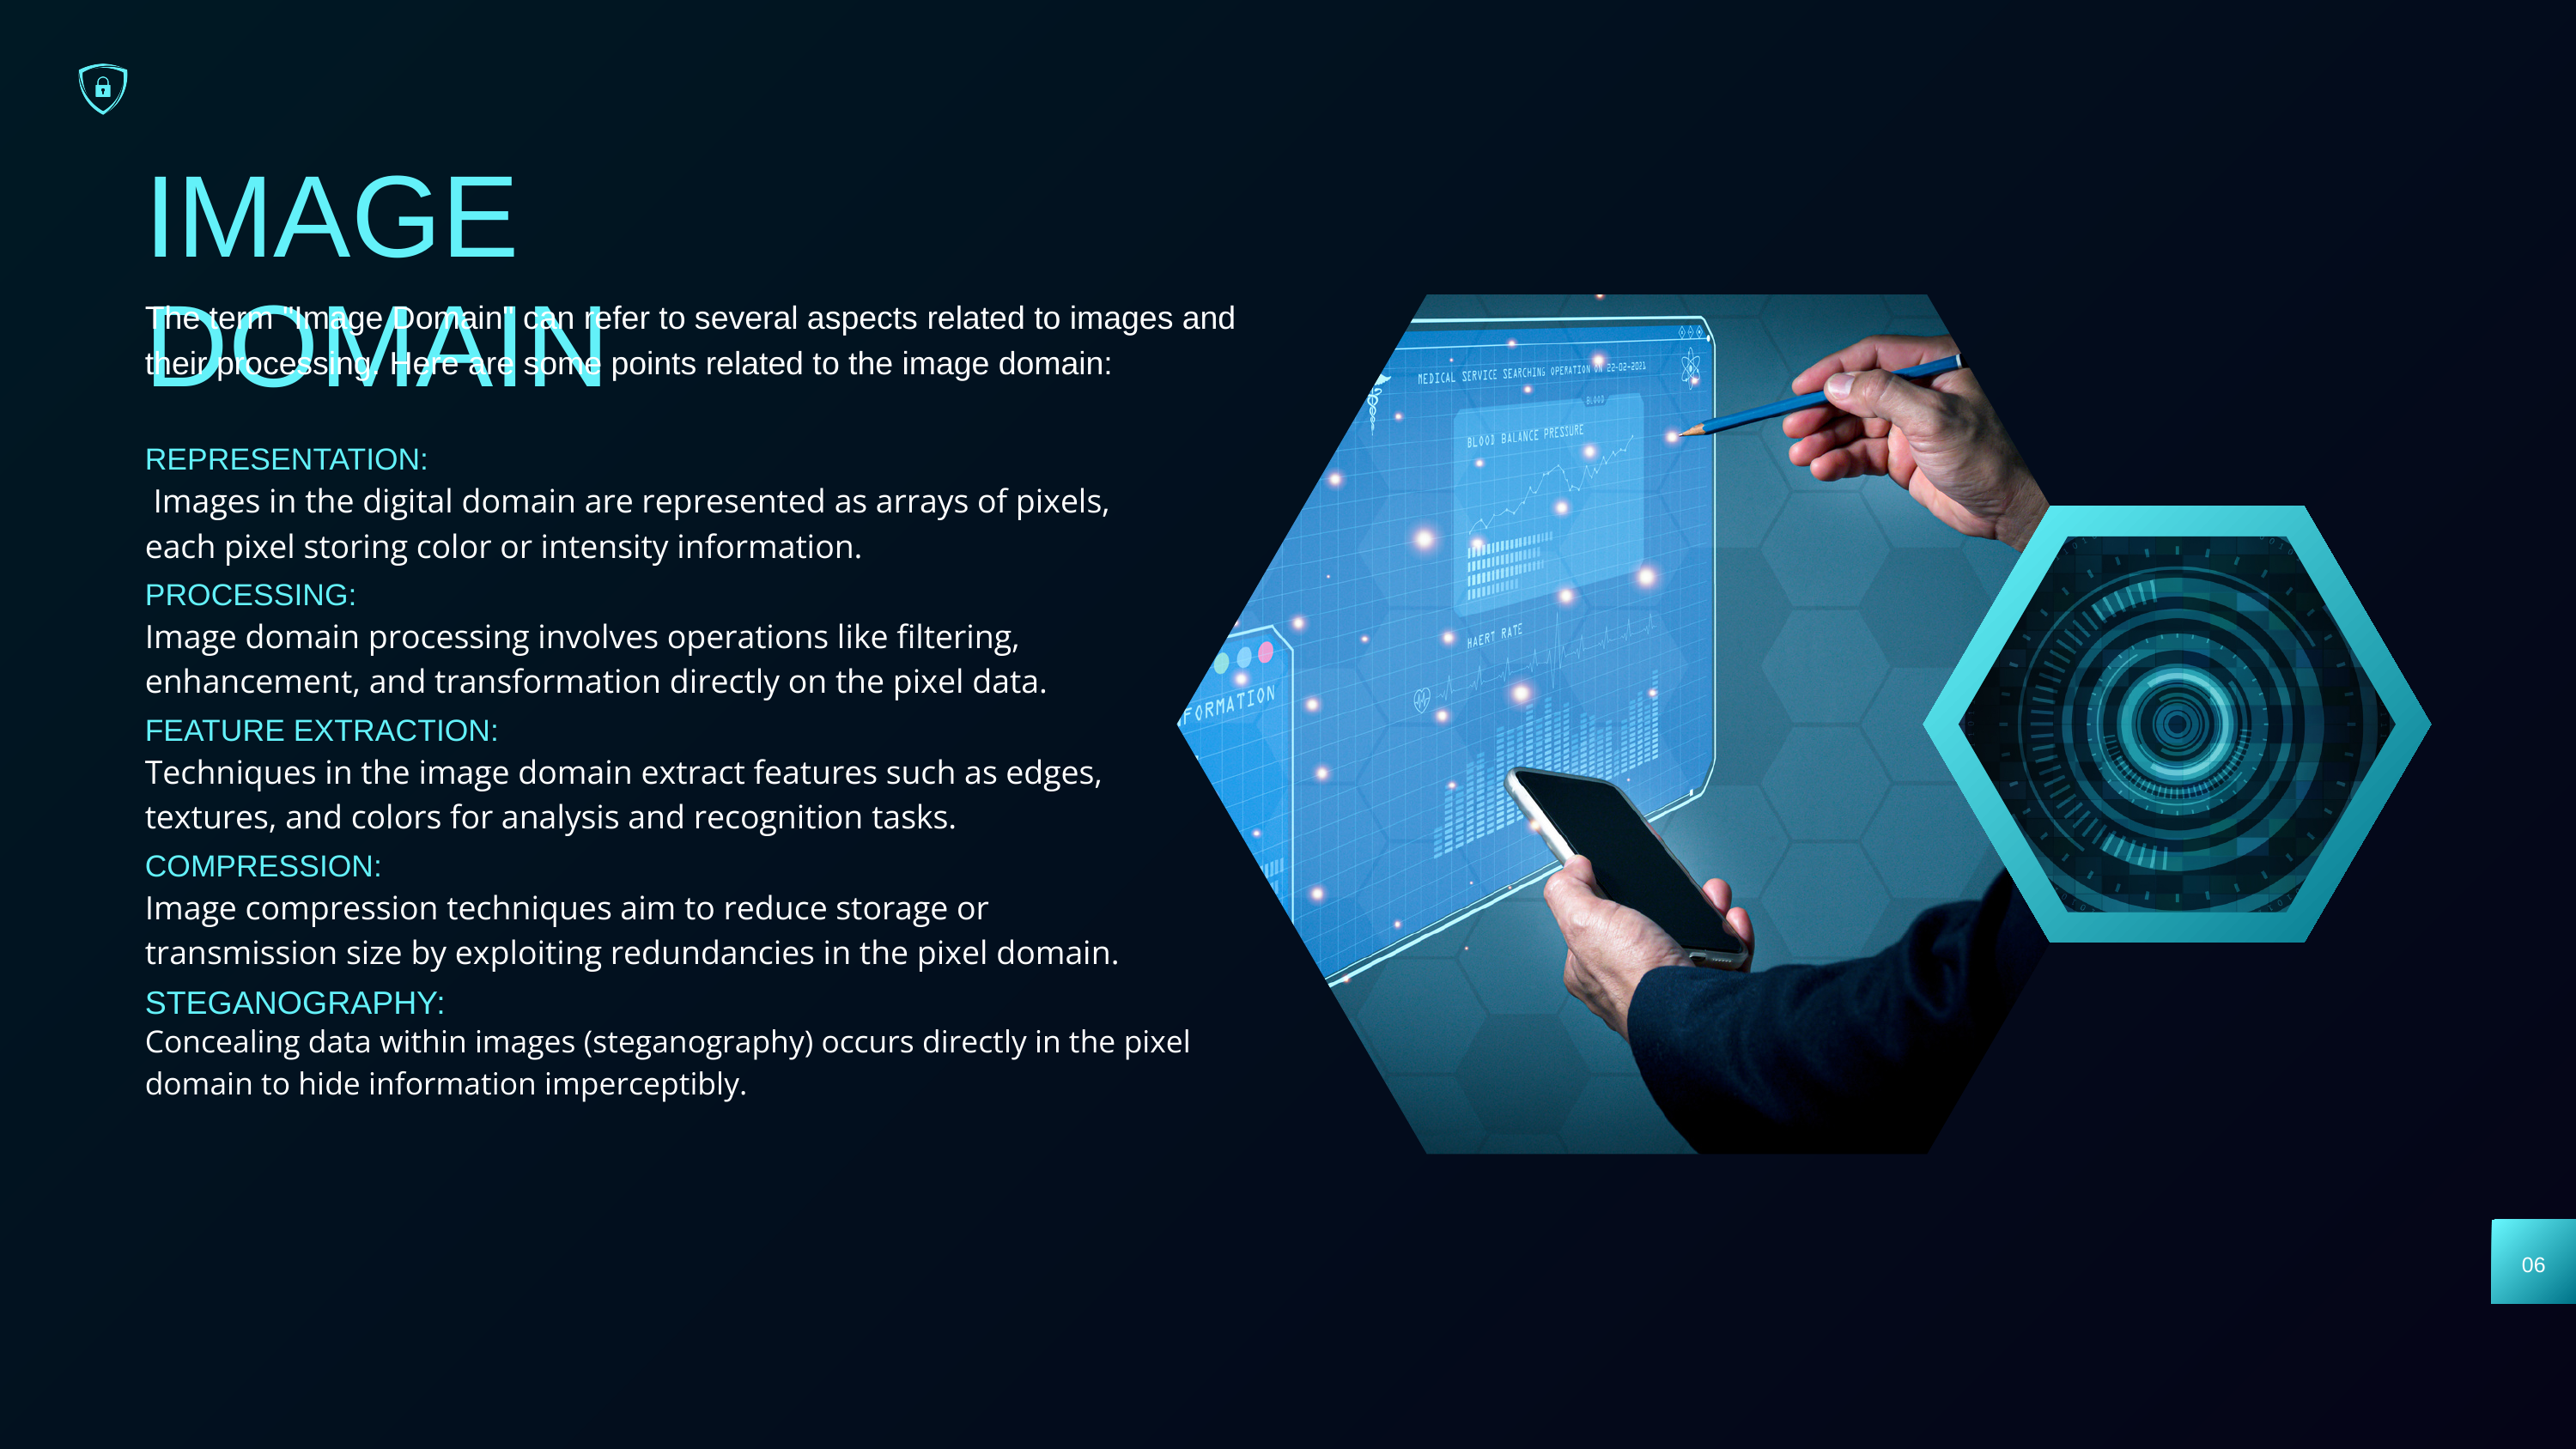

IMAGE DOMAIN
The term "Image Domain" can refer to several aspects related to images and their processing. Here are some points related to the image domain:

REPRESENTATION:
 Images in the digital domain are represented as arrays of pixels, each pixel storing color or intensity information.

PROCESSING:
Image domain processing involves operations like filtering, enhancement, and transformation directly on the pixel data.
FEATURE EXTRACTION:
Techniques in the image domain extract features such as edges, textures, and colors for analysis and recognition tasks.
COMPRESSION:
Image compression techniques aim to reduce storage or transmission size by exploiting redundancies in the pixel domain.
STEGANOGRAPHY:
Concealing data within images (steganography) occurs directly in the pixel domain to hide information imperceptibly.

06